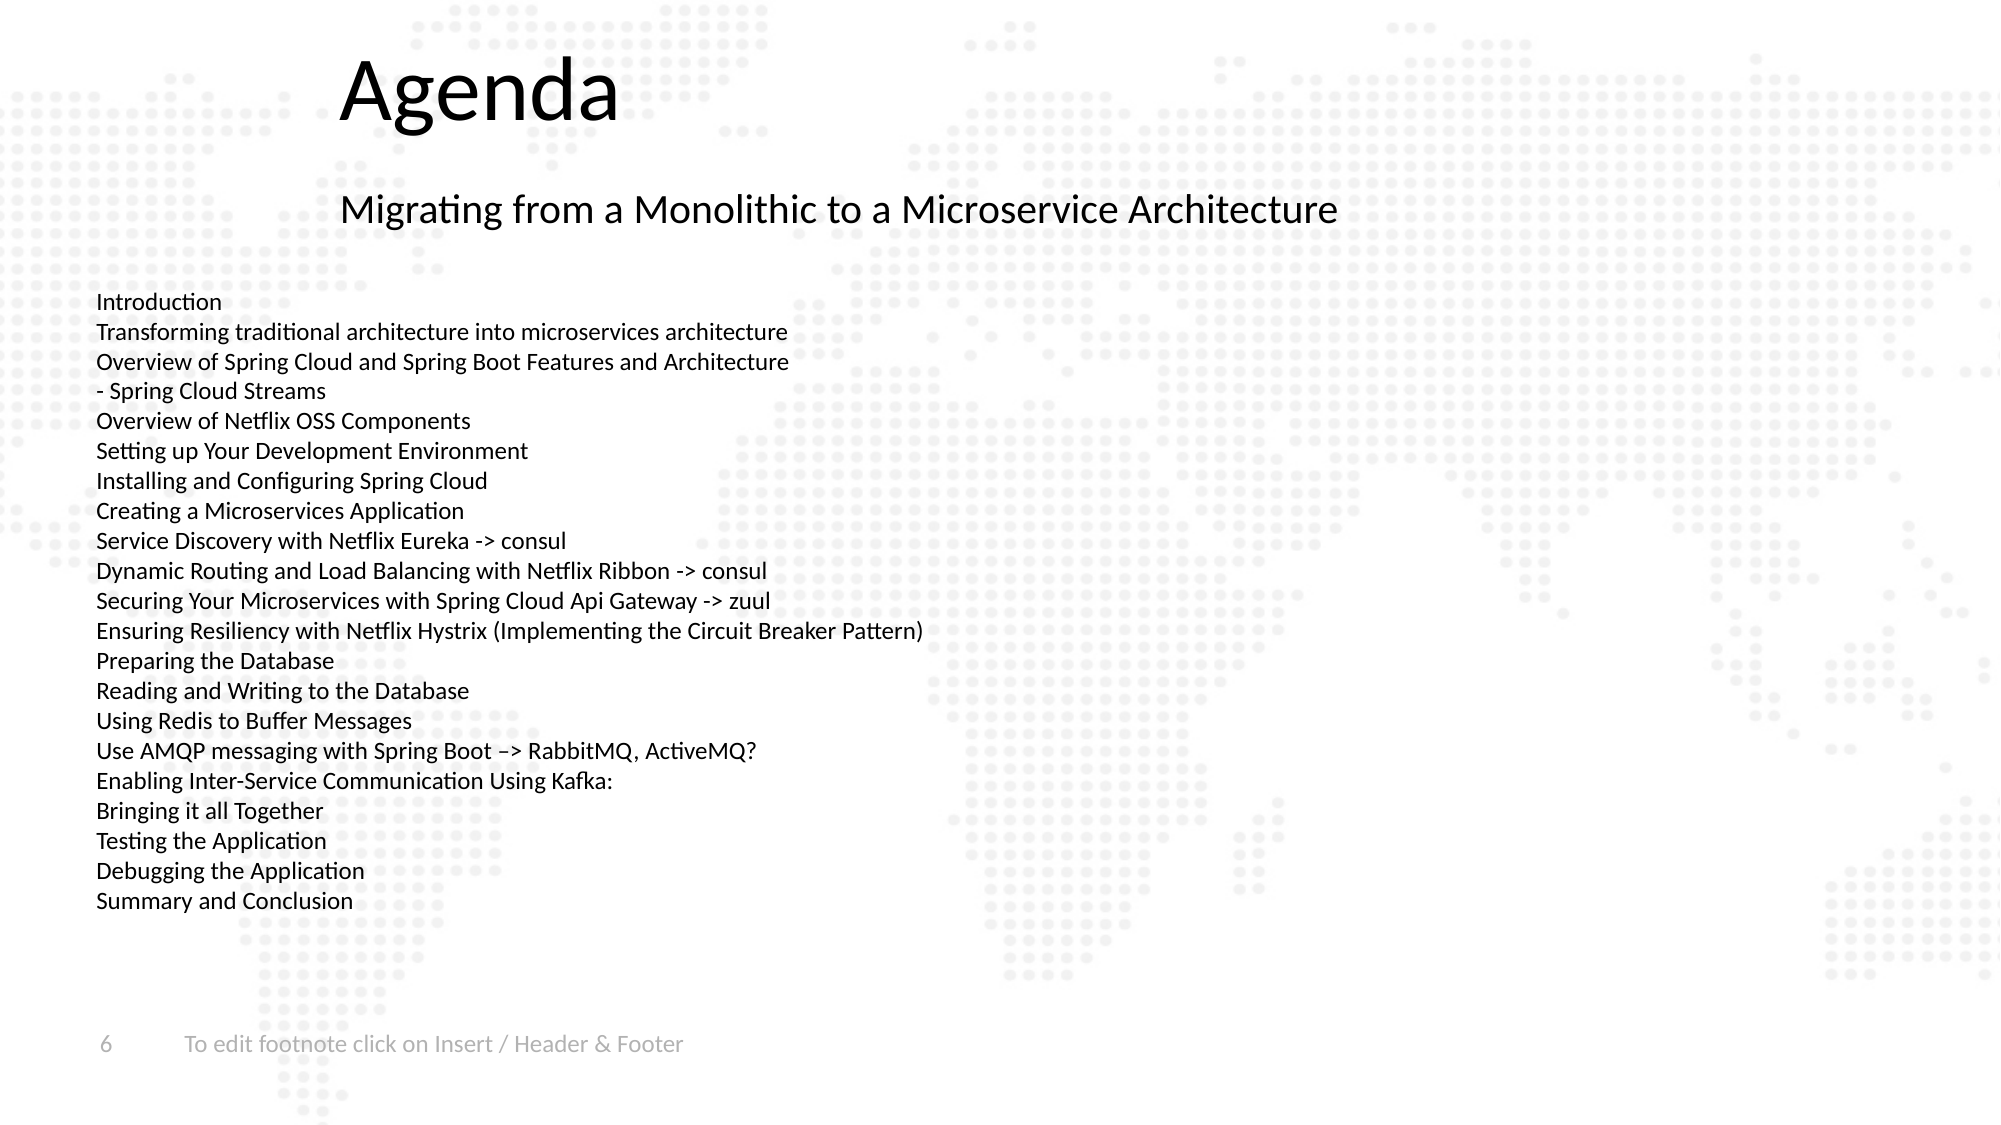

# Agenda
Migrating from a Monolithic to a Microservice Architecture
Introduction
Transforming traditional architecture into microservices architecture
Overview of Spring Cloud and Spring Boot Features and Architecture
- Spring Cloud Streams
Overview of Netflix OSS Components
Setting up Your Development Environment
Installing and Configuring Spring Cloud
Creating a Microservices Application
Service Discovery with Netflix Eureka -> consul
Dynamic Routing and Load Balancing with Netflix Ribbon -> consul
Securing Your Microservices with Spring Cloud Api Gateway -> zuul
Ensuring Resiliency with Netflix Hystrix (Implementing the Circuit Breaker Pattern)
Preparing the Database
Reading and Writing to the Database
Using Redis to Buffer Messages
Use AMQP messaging with Spring Boot –> RabbitMQ, ActiveMQ?
Enabling Inter-Service Communication Using Kafka:
Bringing it all Together
Testing the Application
Debugging the Application
Summary and Conclusion
6
To edit footnote click on Insert / Header & Footer